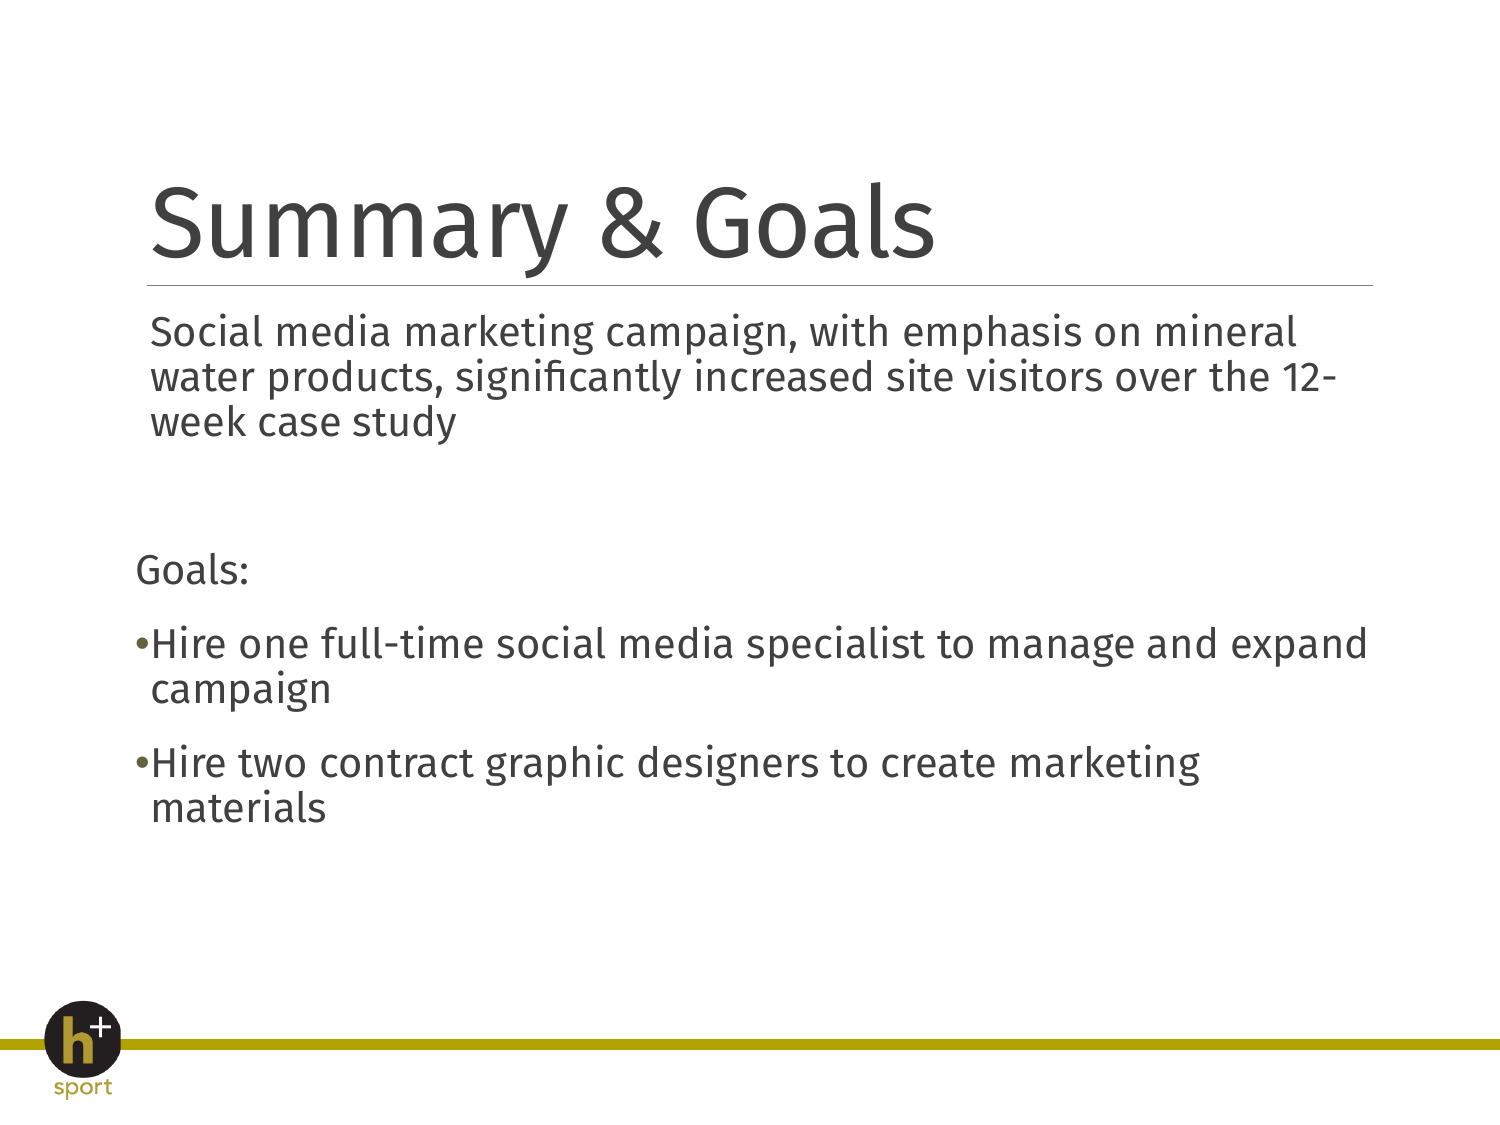

# Summary & Goals
Social media marketing campaign, with emphasis on mineral water products, significantly increased site visitors over the 12-week case study

Goals:
Hire one full-time social media specialist to manage and expand campaign
Hire two contract graphic designers to create marketing materials